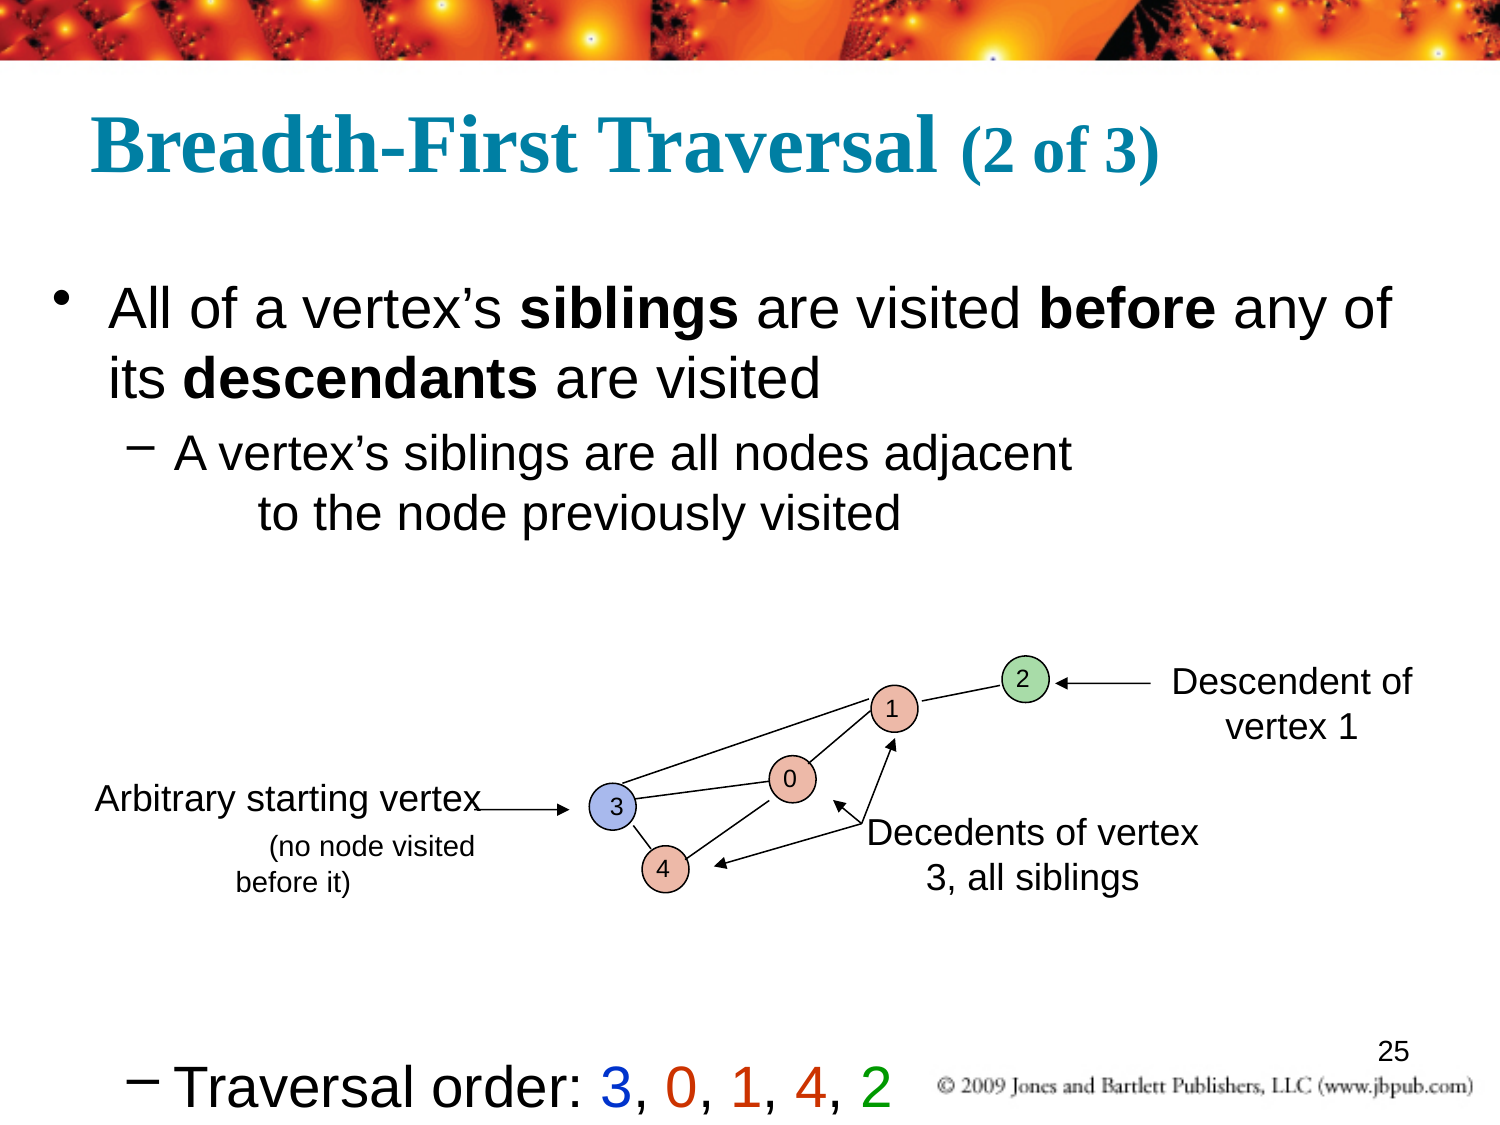

# Breadth-First Traversal (2 of 3)
All of a vertex’s siblings are visited before any of its descendants are visited
A vertex’s siblings are all nodes adjacent 	     	           to the node previously visited

Traversal order: 3, 0, 1, 4, 2
Descendent of vertex 1

 2
 1

 0

  3

 4

Arbitrary starting vertex                 (no node visited before it)
Decedents of vertex 3, all siblings

25